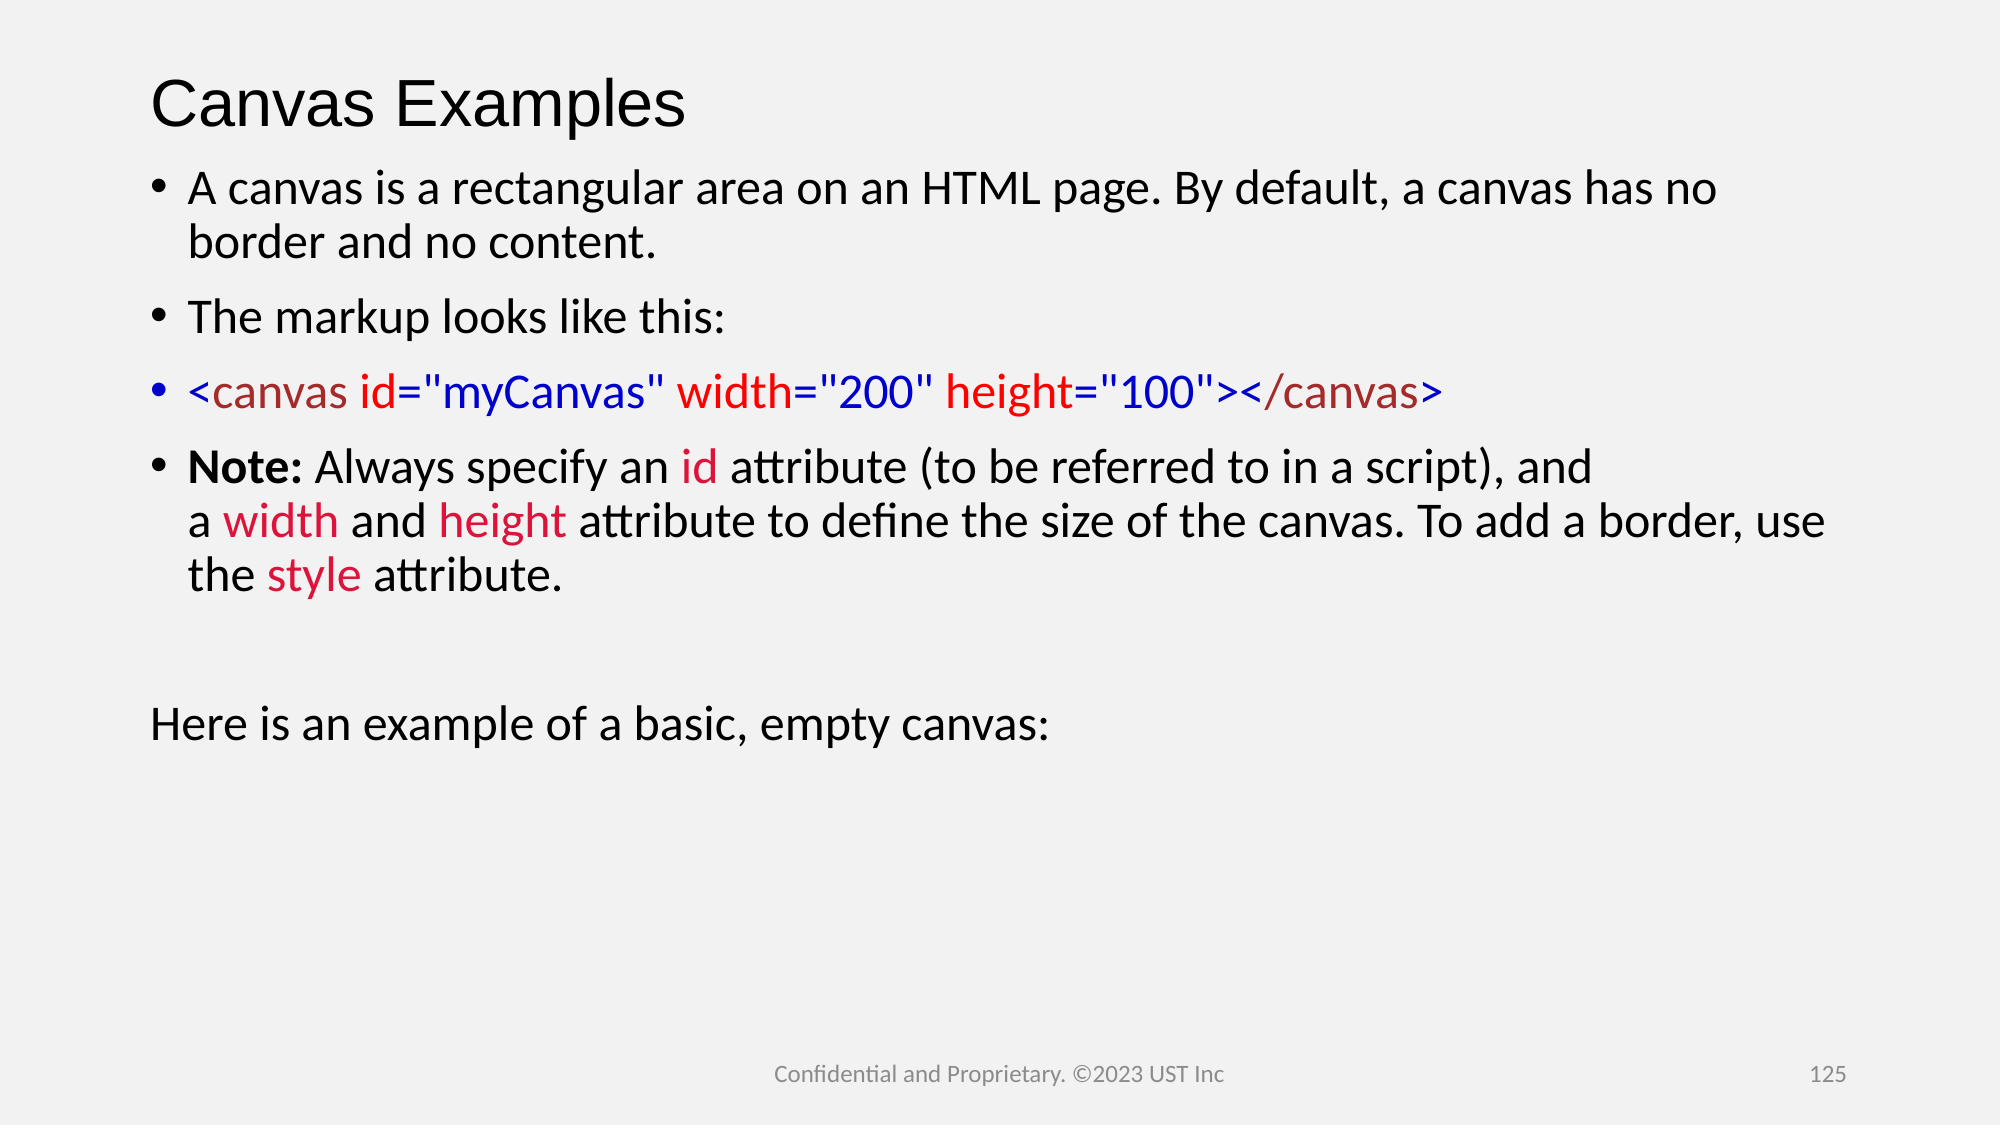

Canvas Examples
A canvas is a rectangular area on an HTML page. By default, a canvas has no border and no content.
The markup looks like this:
<canvas id="myCanvas" width="200" height="100"></canvas>
Note: Always specify an id attribute (to be referred to in a script), and a width and height attribute to define the size of the canvas. To add a border, use the style attribute.

Here is an example of a basic, empty canvas:

Confidential and Proprietary. ©2023 UST Inc
125